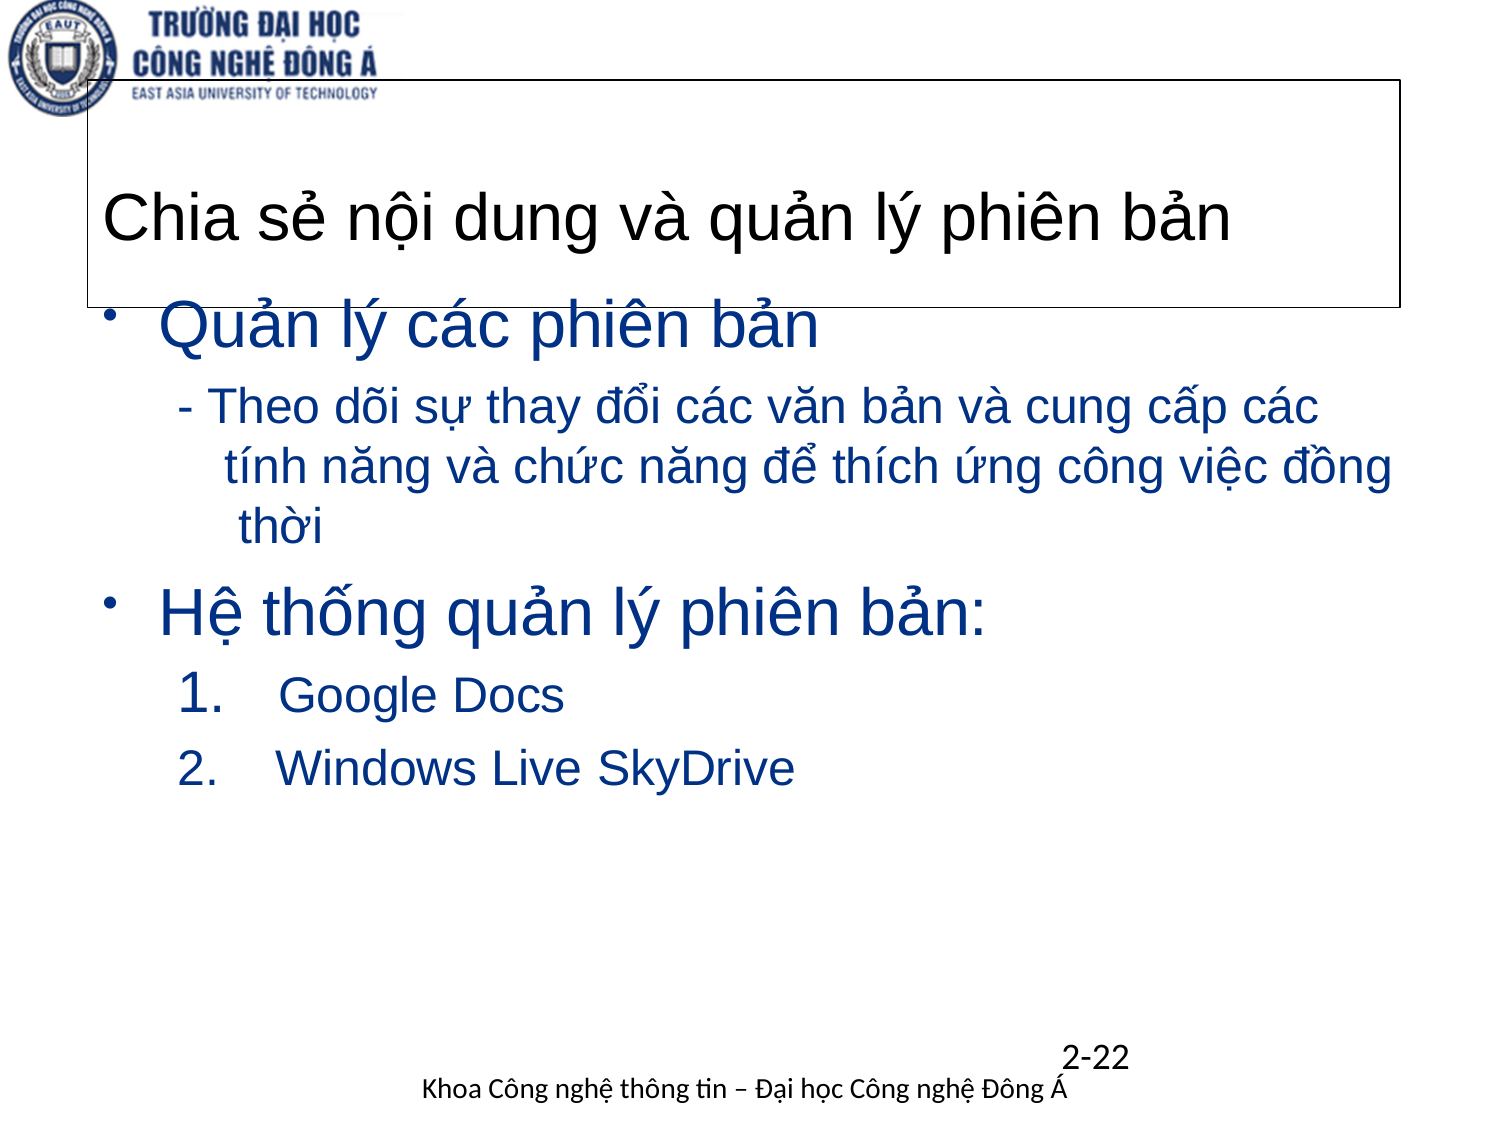

# Chia sẻ nội dung và quản lý phiên bản
Quản lý các phiên bản
- Theo dõi sự thay đổi các văn bản và cung cấp các
tính năng và chức năng để thích ứng công việc đồng  thời
Hệ thống quản lý phiên bản:
Google Docs
Windows Live SkyDrive
2-22